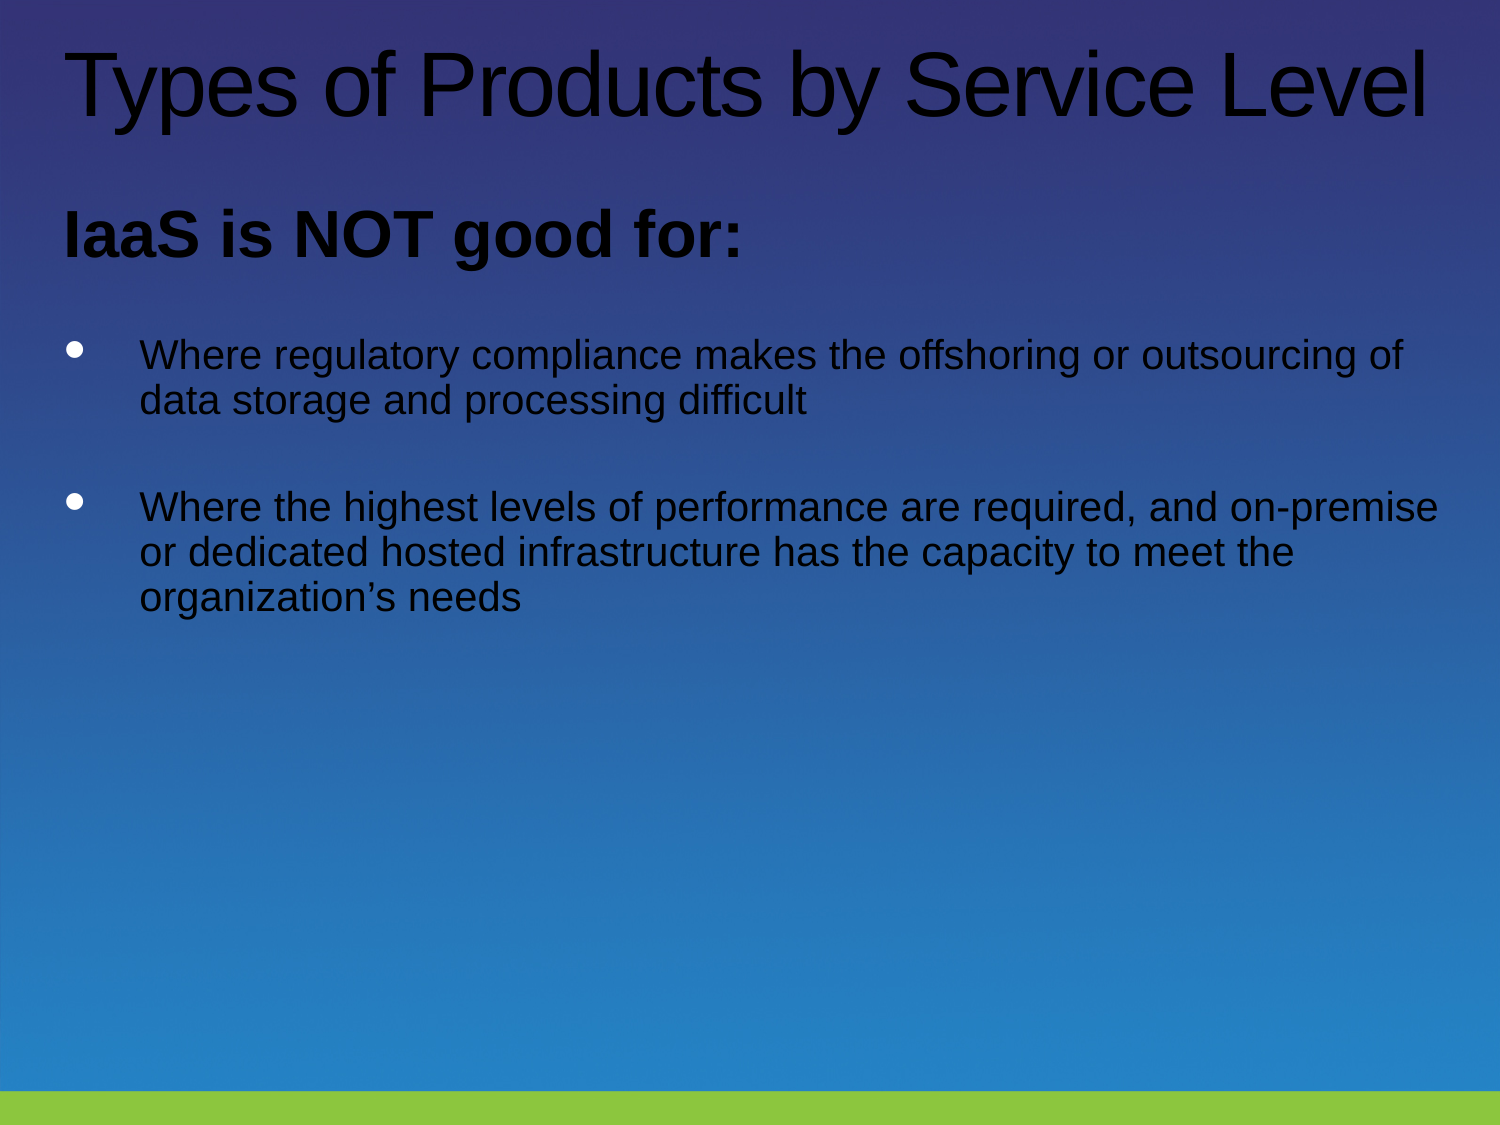

# Types of Products by Service Level
IaaS is NOT good for:

Where regulatory compliance makes the offshoring or outsourcing of data storage and processing difficult

Where the highest levels of performance are required, and on-premise or dedicated hosted infrastructure has the capacity to meet the organization’s needs